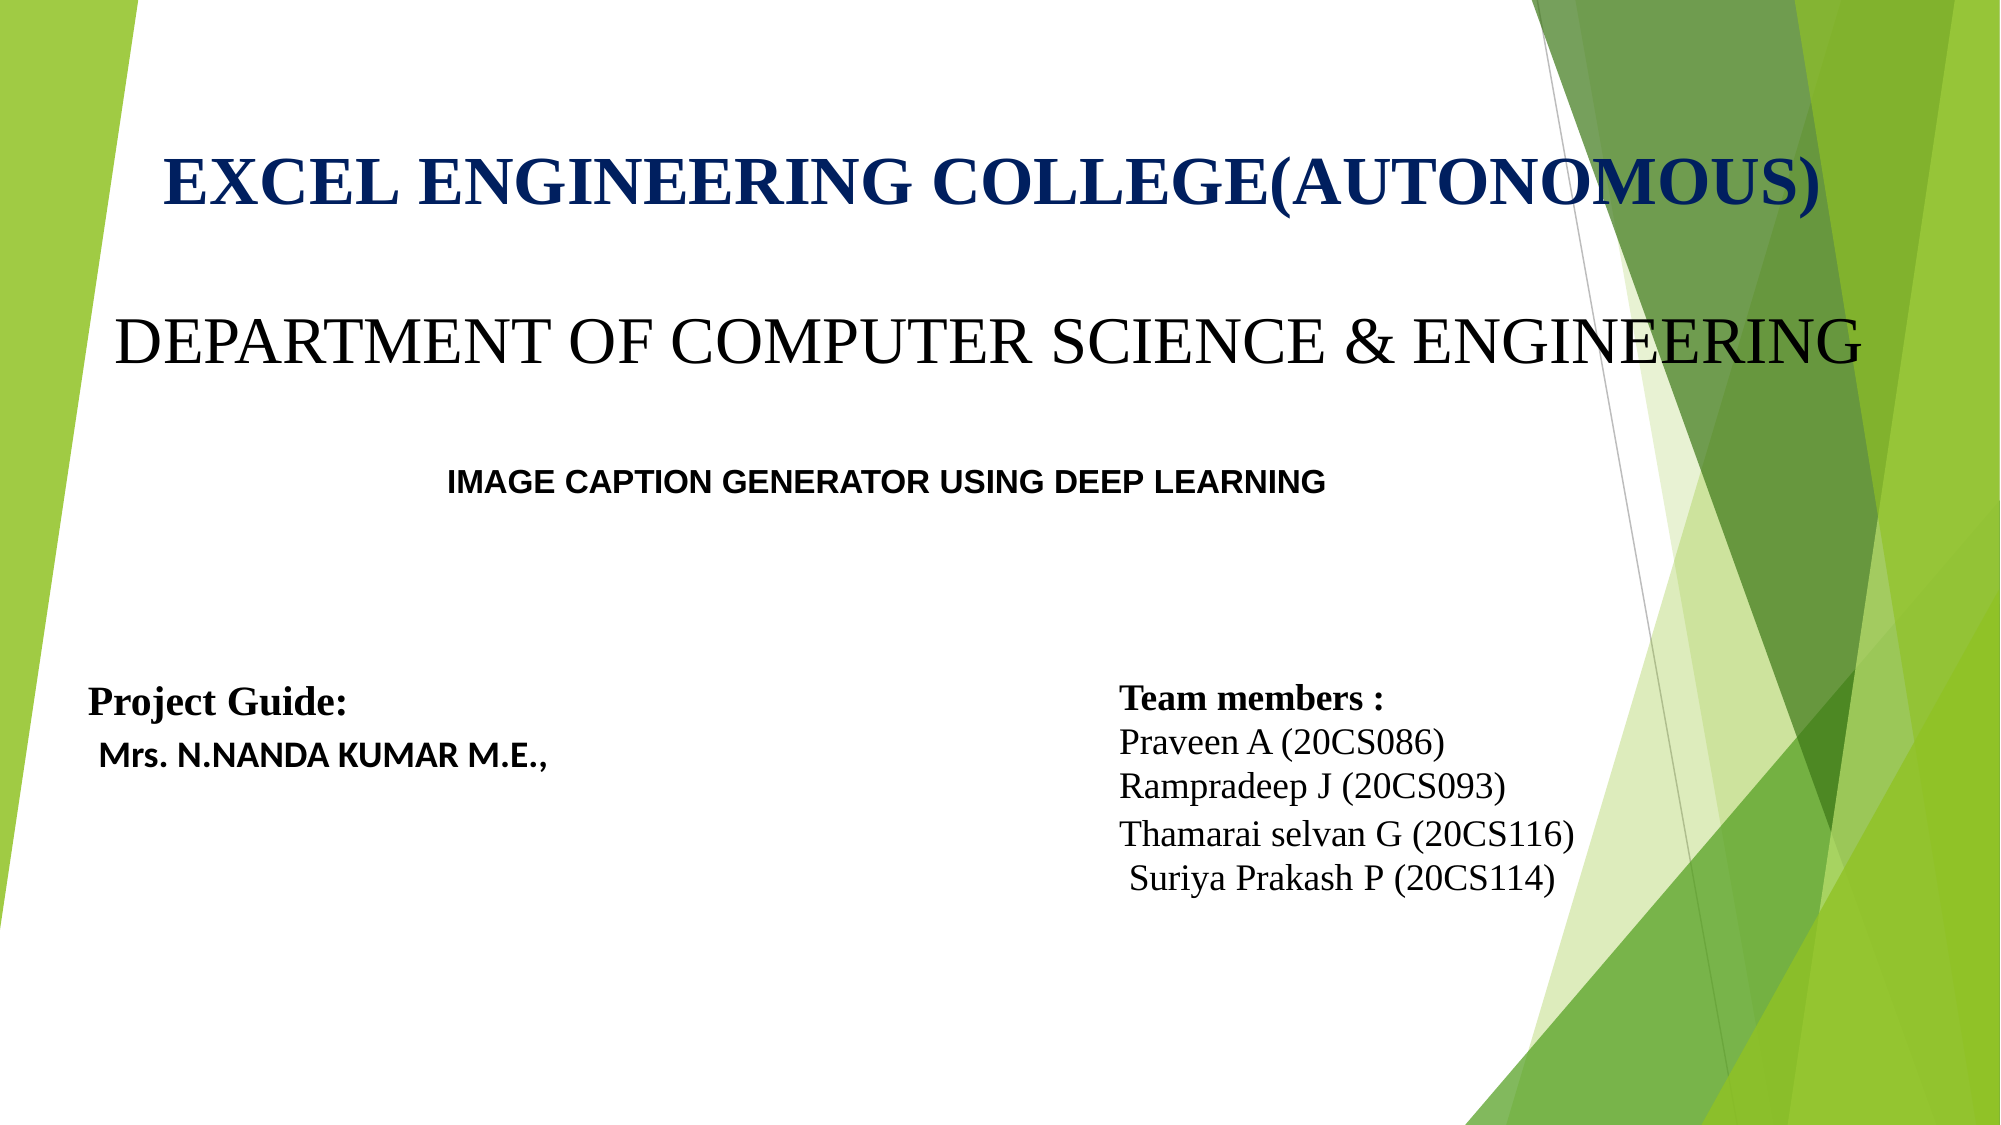

# EXCEL ENGINEERING COLLEGE(AUTONOMOUS)
DEPARTMENT OF COMPUTER SCIENCE & ENGINEERING
IMAGE CAPTION GENERATOR USING DEEP LEARNING
Project Guide:
 Mrs. N.NANDA KUMAR M.E.,
Team members :  Praveen A (20CS086)  Rampradeep J (20CS093)
Thamarai selvan G (20CS116)  Suriya Prakash P (20CS114)